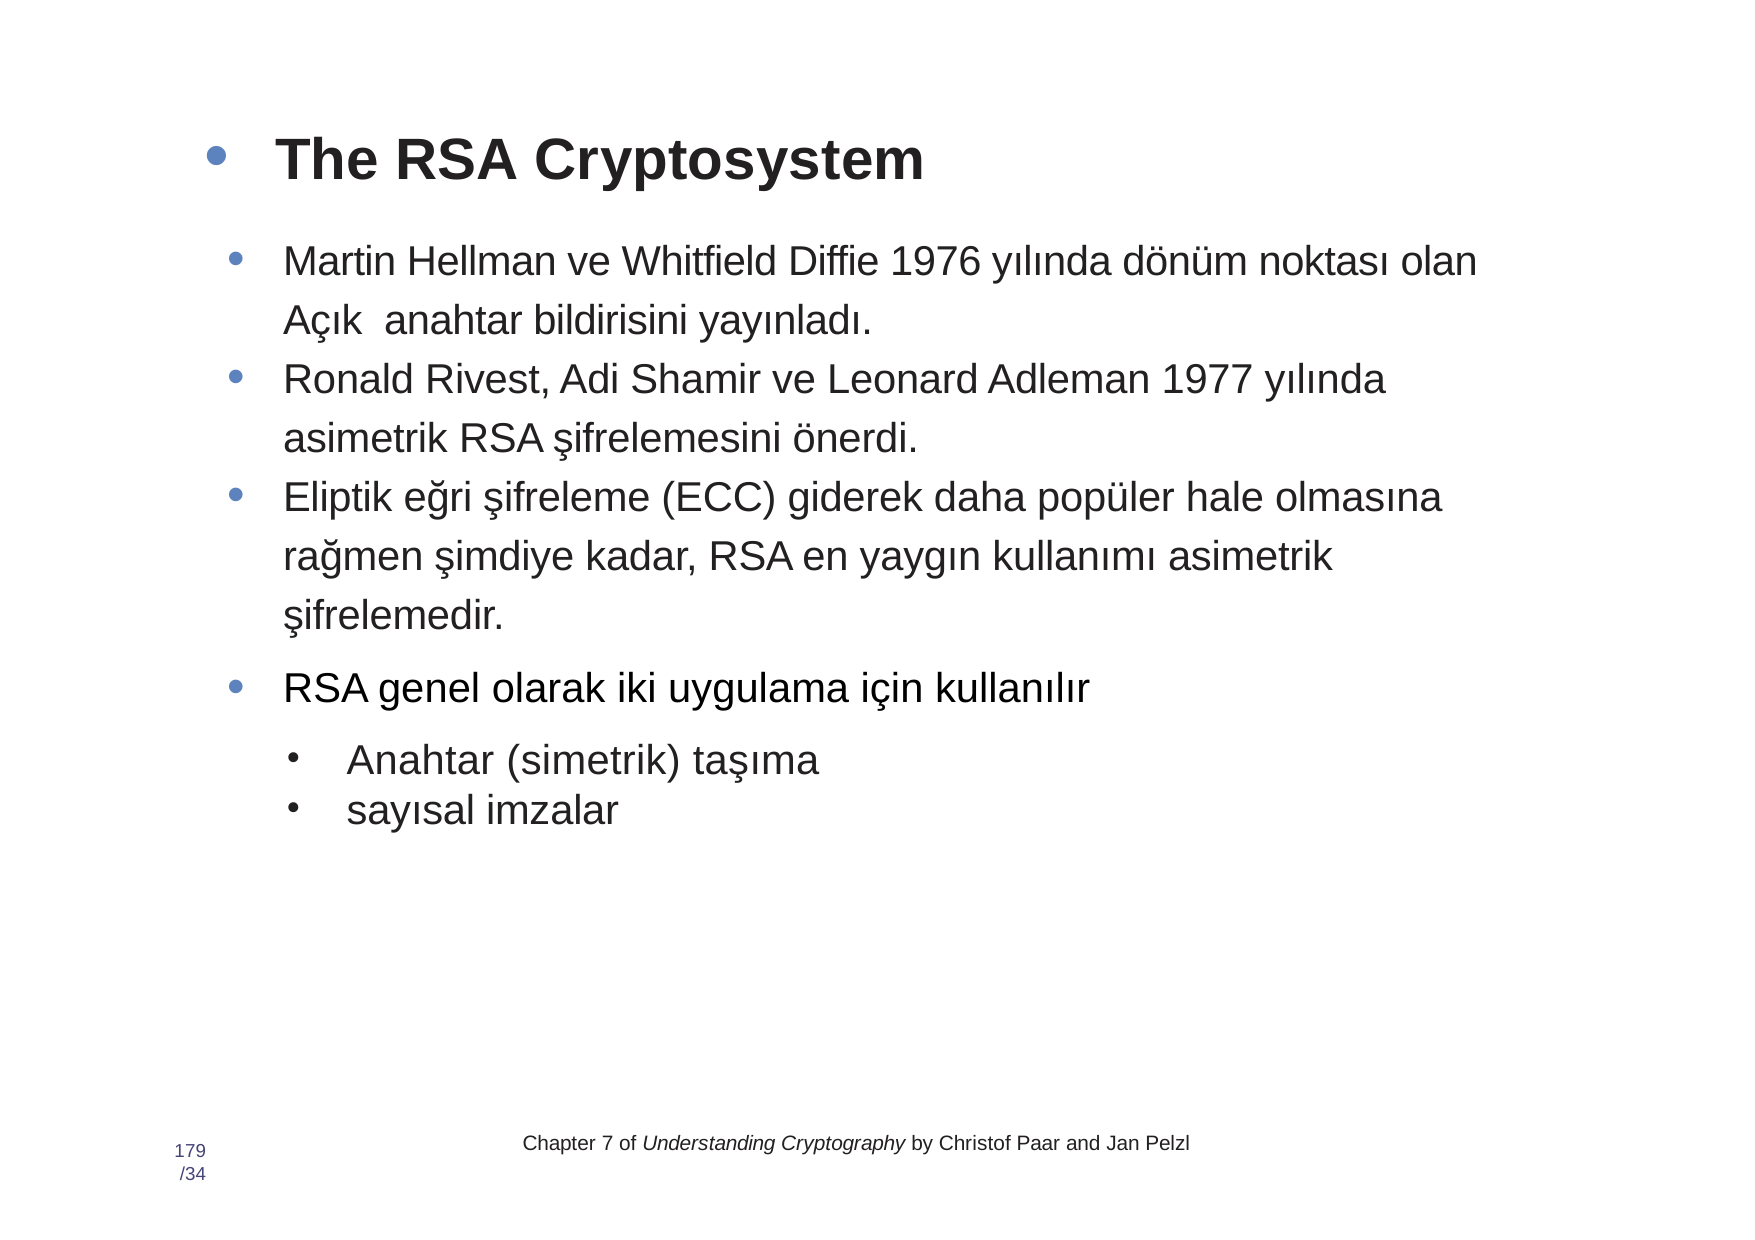

# •The RSA Cryptosystem
Martin Hellman ve Whitfield Diffie 1976 yılında dönüm noktası olan Açık  anahtar bildirisini yayınladı.
Ronald Rivest, Adi Shamir ve Leonard Adleman 1977 yılında asimetrik RSA şifrelemesini önerdi.
Eliptik eğri şifreleme (ECC) giderek daha popüler hale olmasına rağmen şimdiye kadar, RSA en yaygın kullanımı asimetrik şifrelemedir.

RSA genel olarak iki uygulama için kullanılır
Anahtar (simetrik) taşıma
sayısal imzalar
Chapter 7 of Understanding Cryptography by Christof Paar and Jan Pelzl
179 /34